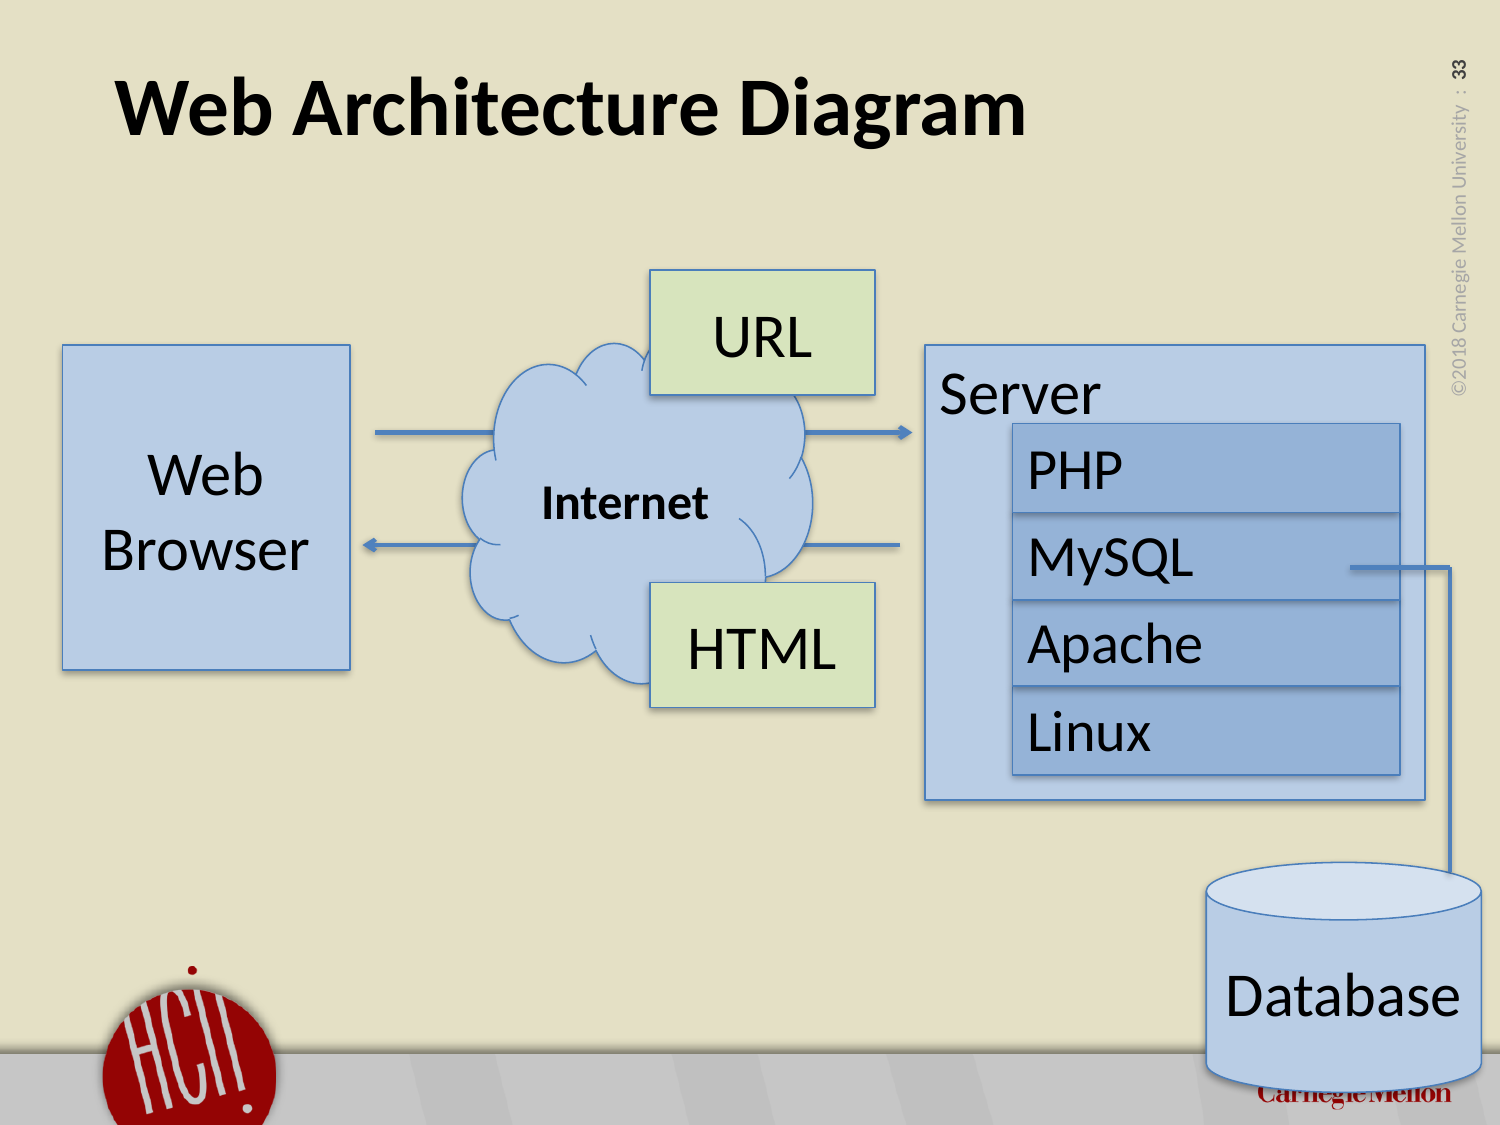

# Web Architecture Diagram
URL
Internet
Web
Browser
Server
PHP
MySQL
HTML
Apache
Linux
Database